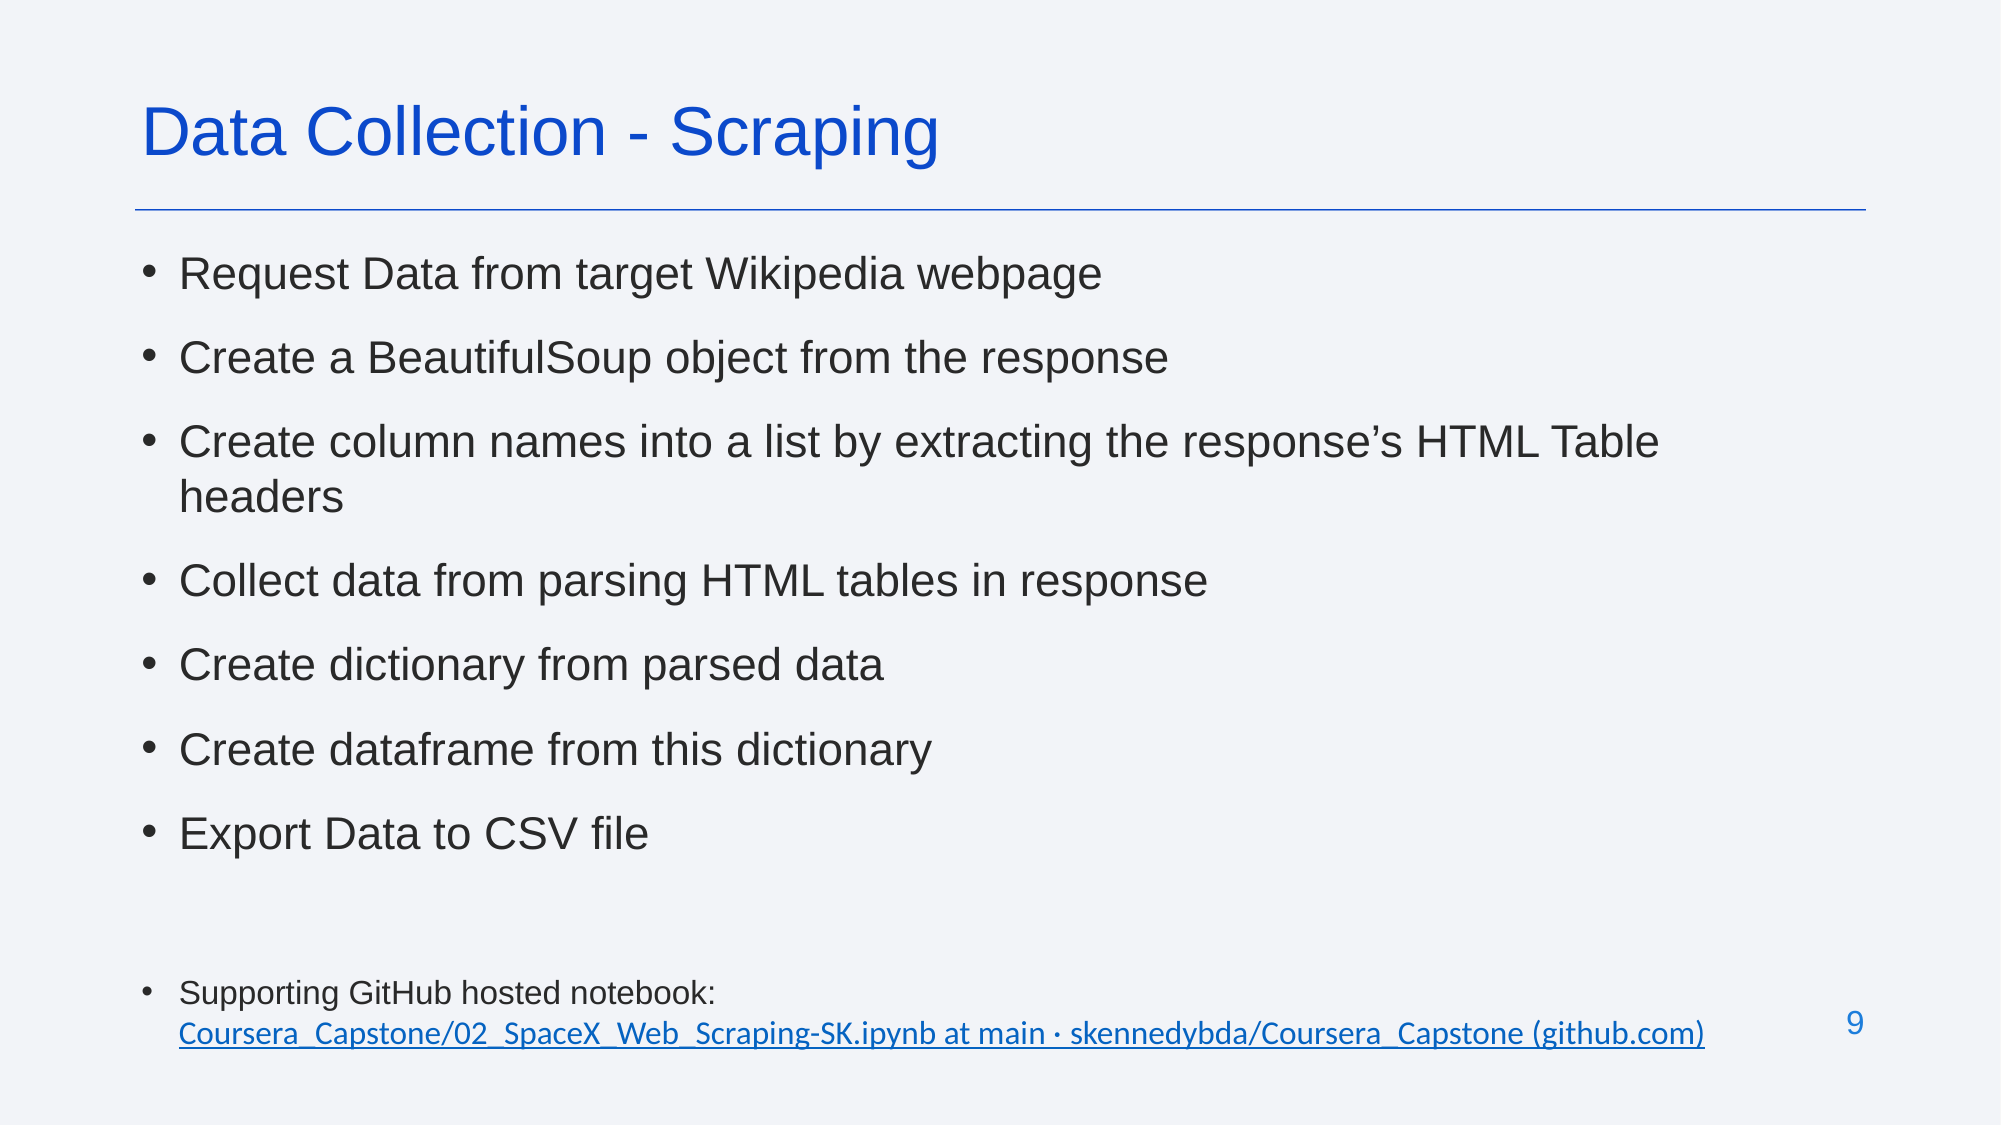

Data Collection - Scraping

Request Data from target Wikipedia webpage
Create a BeautifulSoup object from the response
Create column names into a list by extracting the response’s HTML Table headers
Collect data from parsing HTML tables in response
Create dictionary from parsed data
Create dataframe from this dictionary
Export Data to CSV file

Supporting GitHub hosted notebook:
Coursera_Capstone/02_SpaceX_Web_Scraping-SK.ipynb at main · skennedybda/Coursera_Capstone (github.com)
9